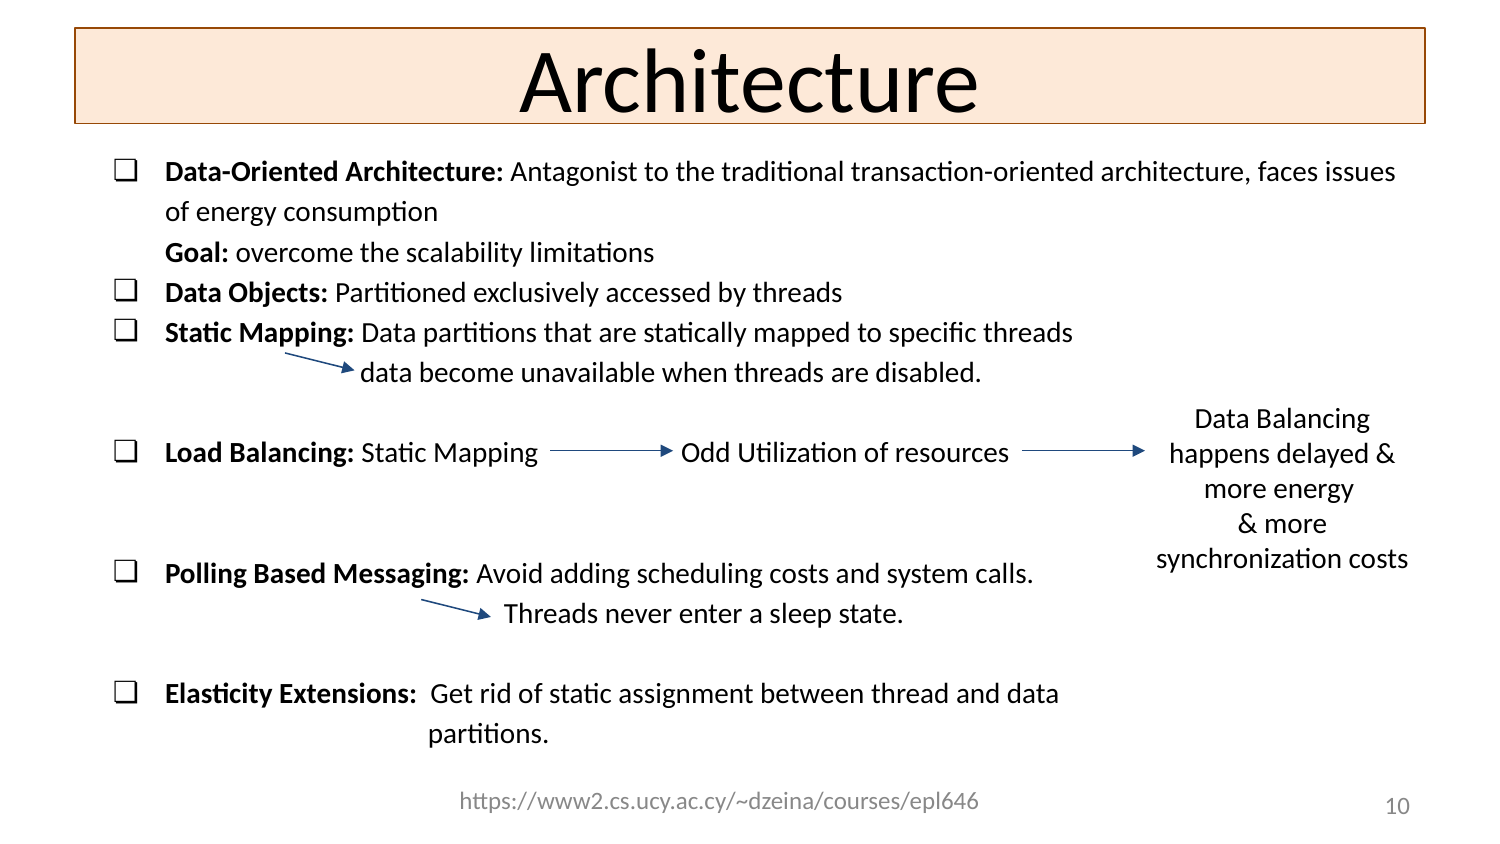

# Architecture
Data-Oriented Architecture: Antagonist to the traditional transaction-oriented architecture, faces issues of energy consumption
Goal: overcome the scalability limitations
Data Objects: Partitioned exclusively accessed by threads
Static Mapping: Data partitions that are statically mapped to specific threads
                              data become unavailable when threads are disabled.

Load Balancing: Static Mapping                      Odd Utilization of resources

Polling Based Messaging: Avoid adding scheduling costs and system calls.
      Threads never enter a sleep state.

Elasticity Extensions:  Get rid of static assignment between thread and data
                                                    partitions.

Data Balancing happens delayed & more energy
& more synchronization costs
https://www2.cs.ucy.ac.cy/~dzeina/courses/epl646
10